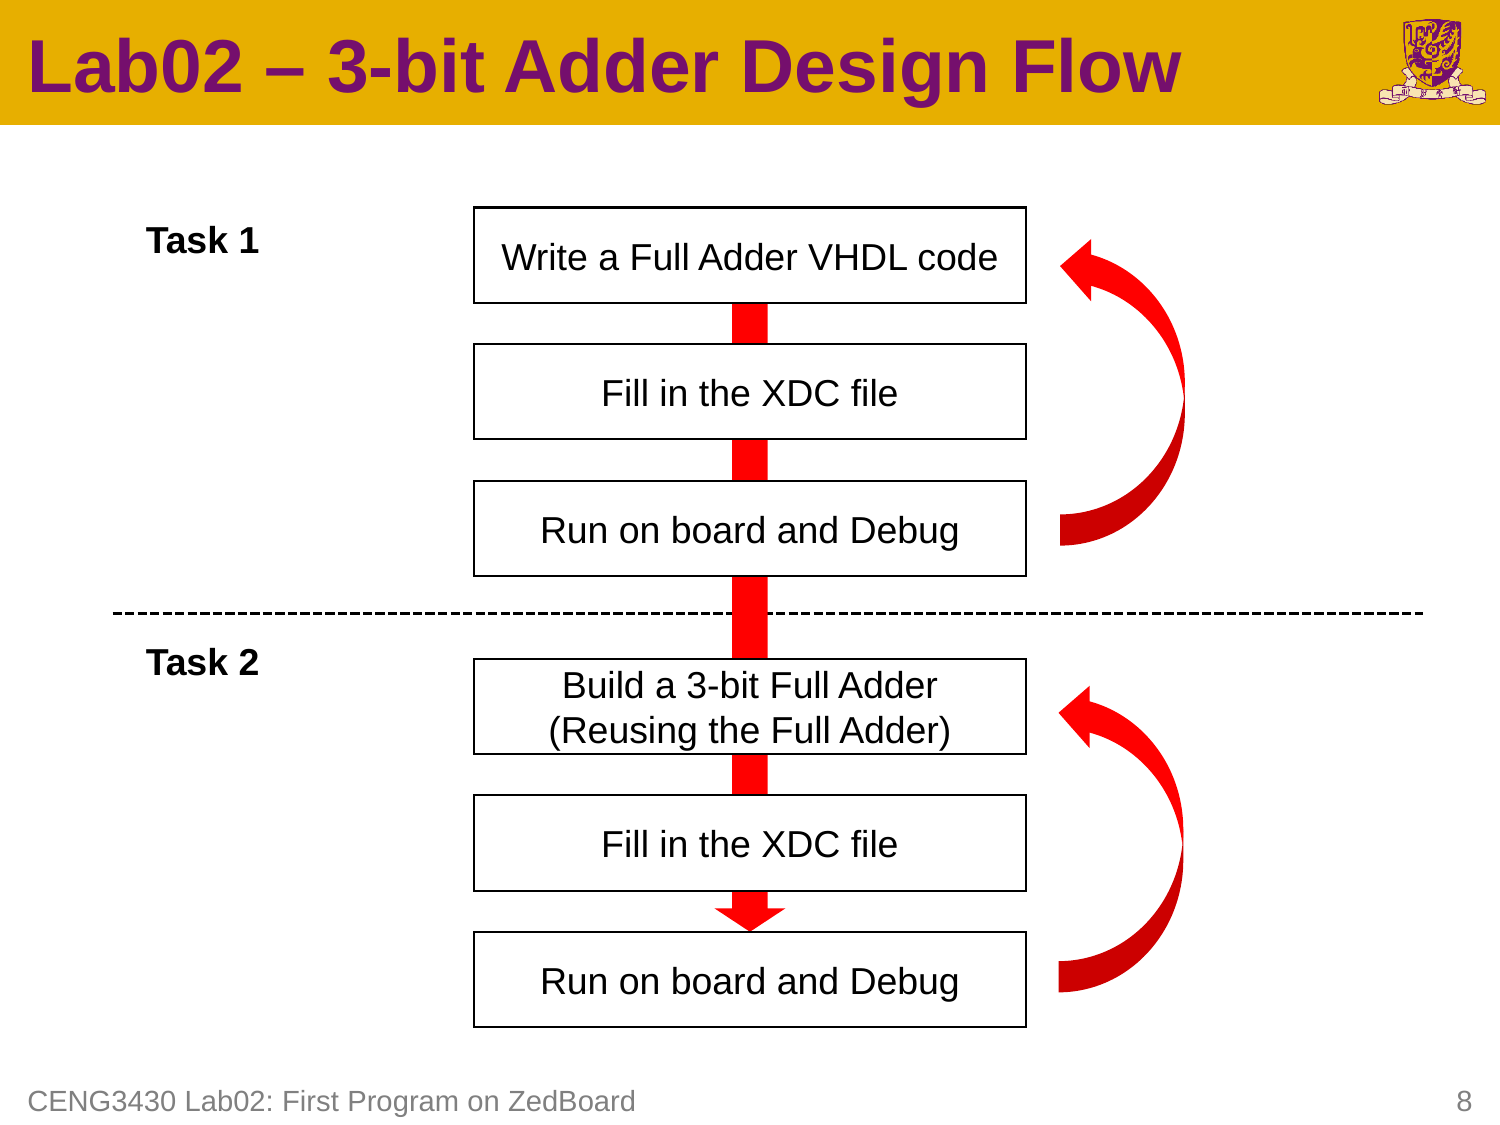

# Lab02 – 3-bit Adder Design Flow
Write a Full Adder VHDL code
Task 1

Fill in the XDC file
Run on board and Debug
Task 2
Build a 3-bit Full Adder
(Reusing the Full Adder)

Fill in the XDC file
Run on board and Debug
CENG3430 Lab02: First Program on ZedBoard
8